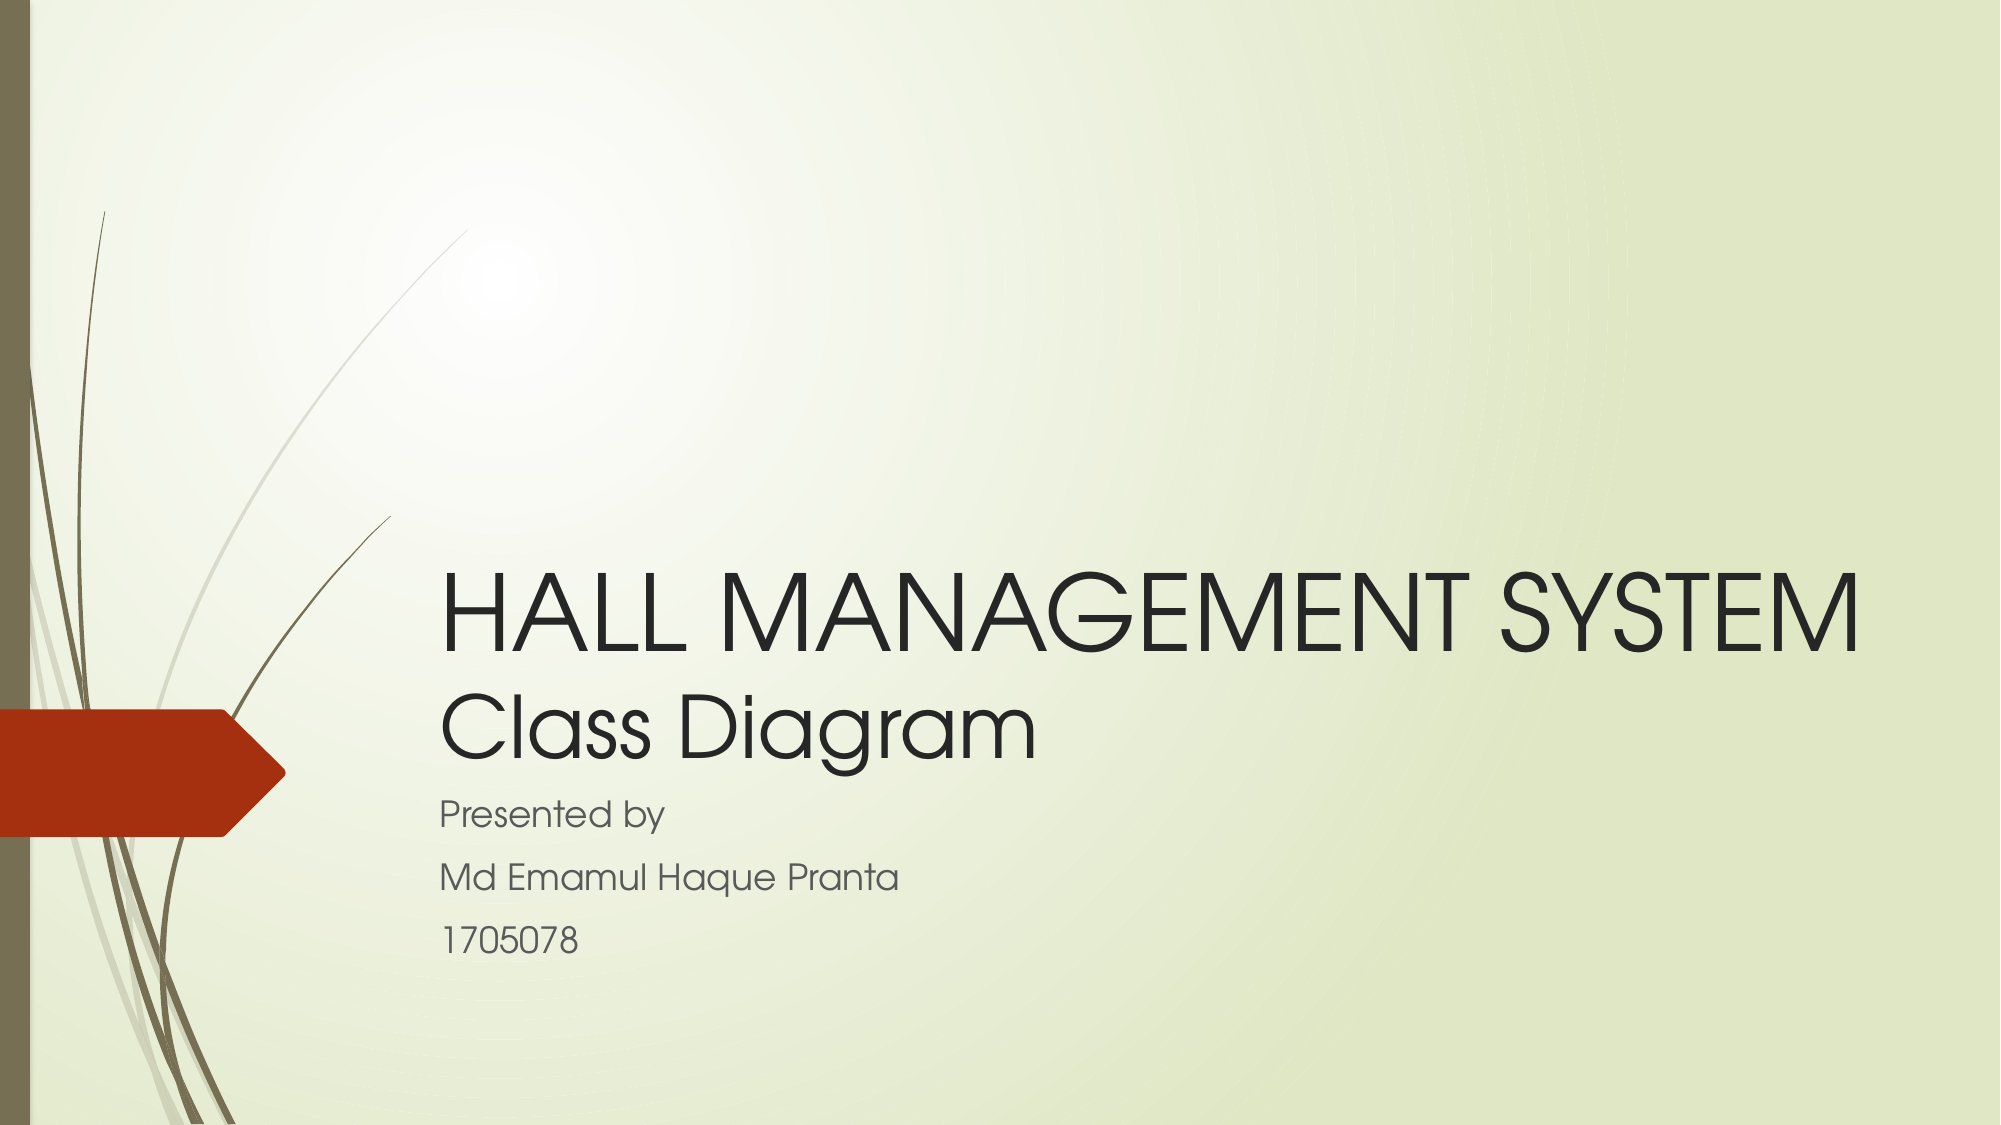

# HALL MANAGEMENT SYSTEM Class Diagram
Presented by
Md Emamul Haque Pranta
1705078